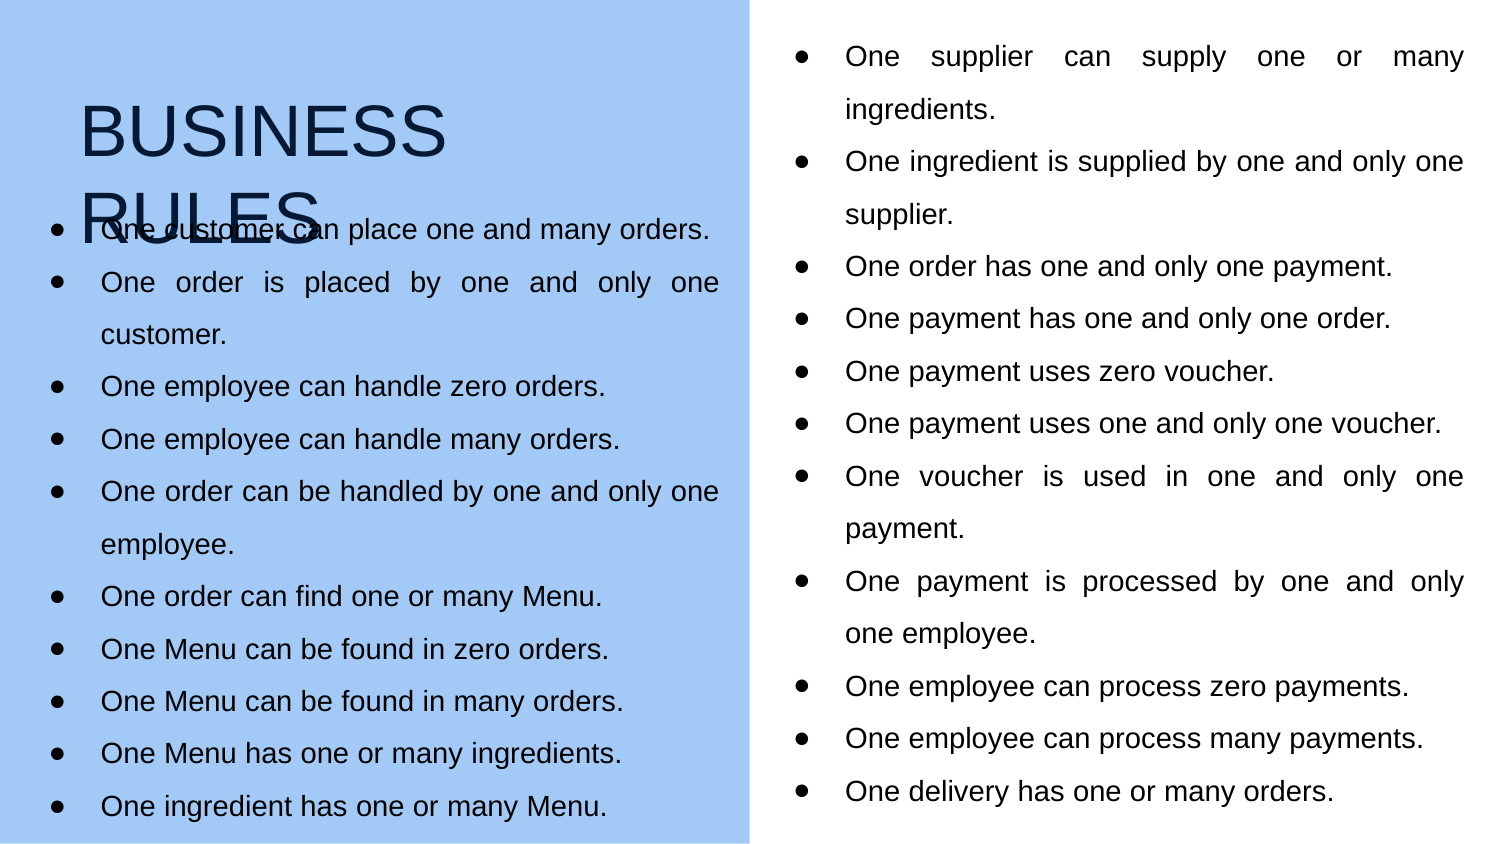

One supplier can supply one or many ingredients.
One ingredient is supplied by one and only one supplier.
One order has one and only one payment.
One payment has one and only one order.
One payment uses zero voucher.
One payment uses one and only one voucher.
One voucher is used in one and only one payment.
One payment is processed by one and only one employee.
One employee can process zero payments.
One employee can process many payments.
One delivery has one or many orders.

# BUSINESS RULES
One customer can place one and many orders.
One order is placed by one and only one customer.
One employee can handle zero orders.
One employee can handle many orders.
One order can be handled by one and only one employee.
One order can find one or many Menu.
One Menu can be found in zero orders.
One Menu can be found in many orders.
One Menu has one or many ingredients.
One ingredient has one or many Menu.